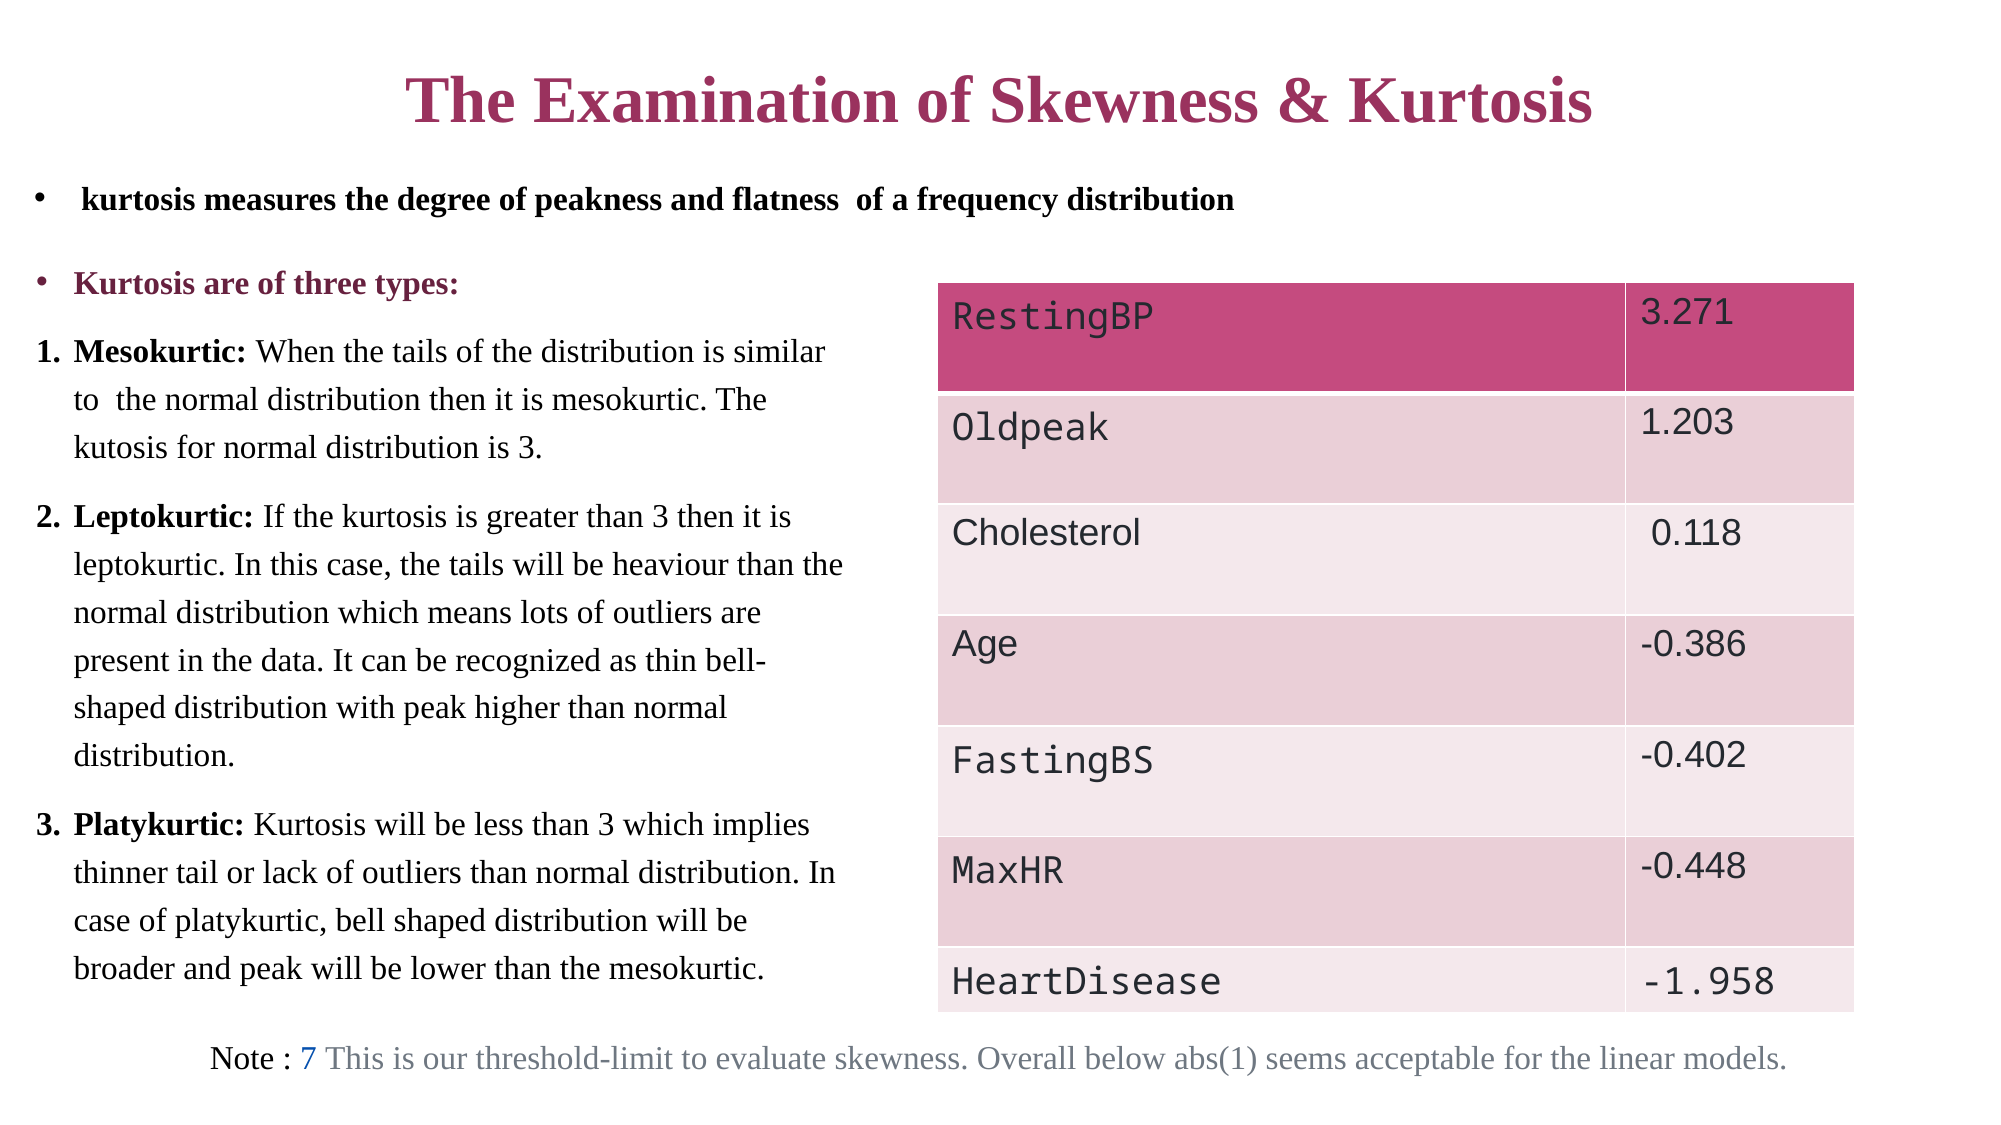

The Examination of Skewness & Kurtosis
kurtosis measures the degree of peakness and flatness  of a frequency distribution

Kurtosis are of three types:
Mesokurtic: When the tails of the distribution is similar to  the normal distribution then it is mesokurtic. The kutosis for normal distribution is 3.
Leptokurtic: If the kurtosis is greater than 3 then it is leptokurtic. In this case, the tails will be heaviour than the normal distribution which means lots of outliers are present in the data. It can be recognized as thin bell-shaped distribution with peak higher than normal distribution.
Platykurtic: Kurtosis will be less than 3 which implies thinner tail or lack of outliers than normal distribution. In case of platykurtic, bell shaped distribution will be broader and peak will be lower than the mesokurtic.

| RestingBP | 3.271 |
| --- | --- |
| Oldpeak | 1.203 |
| Cholesterol | 0.118 |
| Age | -0.386 |
| FastingBS | -0.402 |
| MaxHR | -0.448 |
| HeartDisease | -1.958 |
Note : 7 This is our threshold-limit to evaluate skewness. Overall below abs(1) seems acceptable for the linear models.